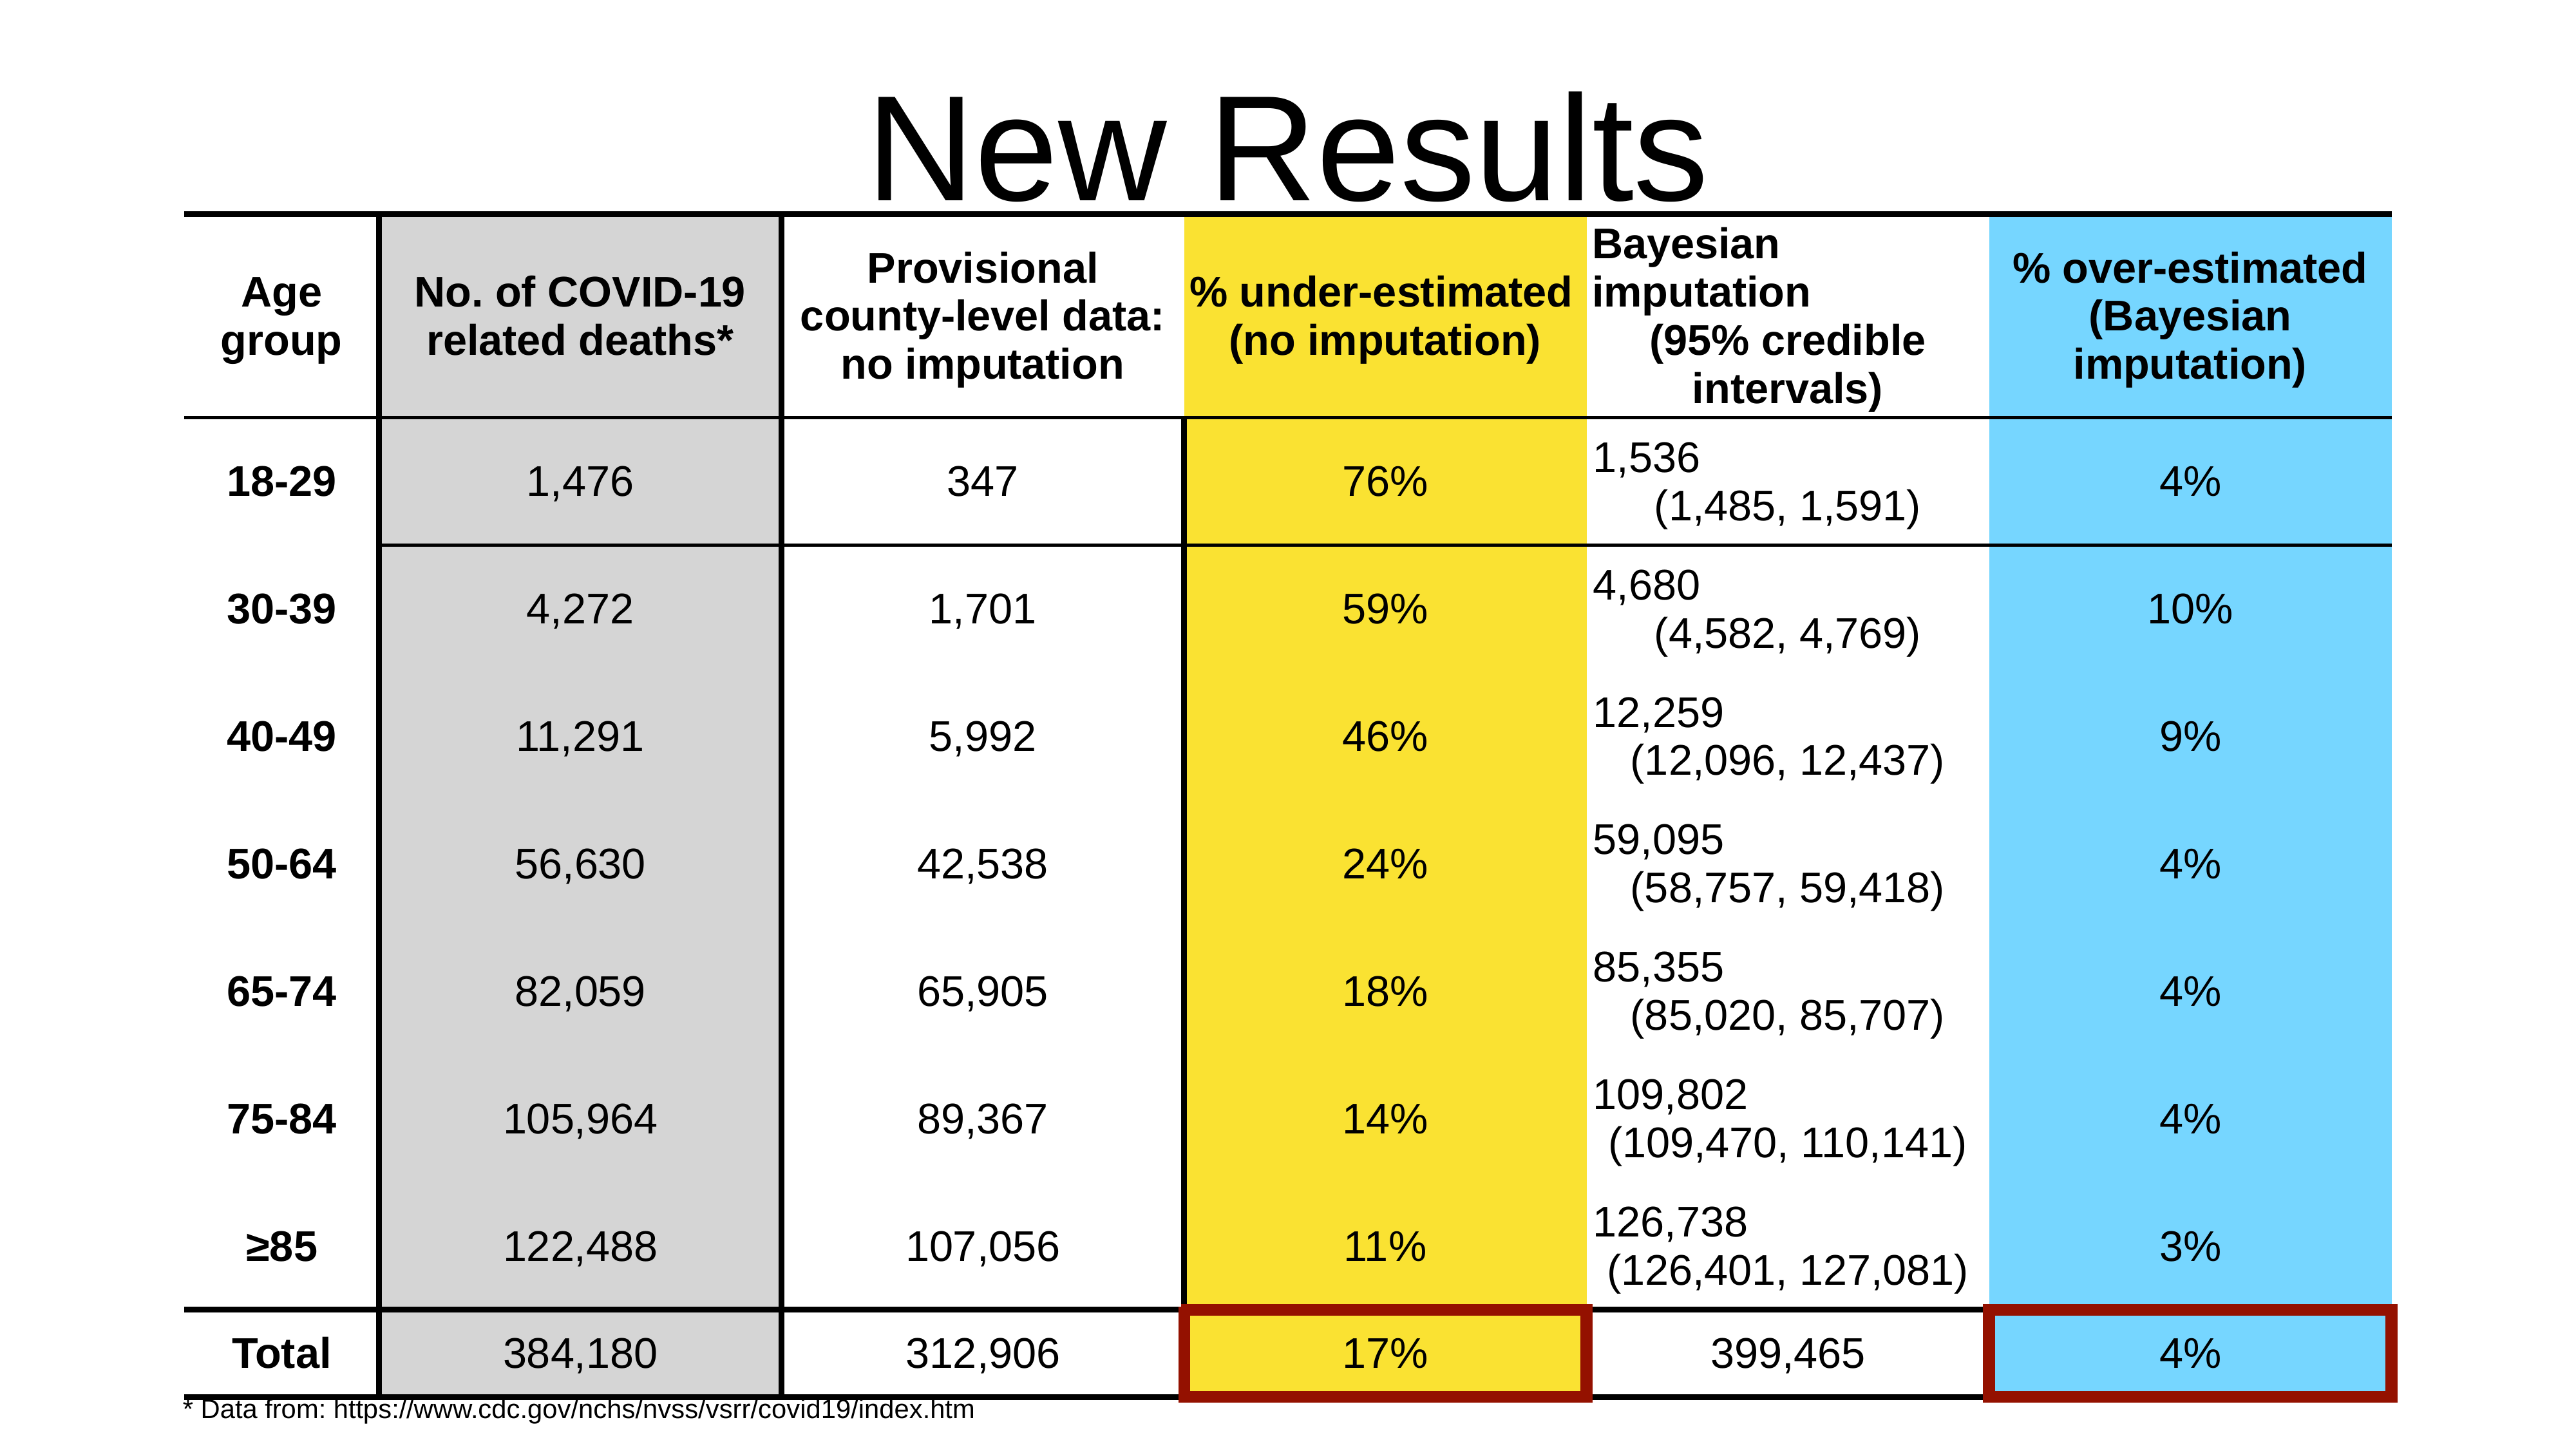

# New Results
| Age group | No. of COVID-19 related deaths\* | Provisional county-level data: no imputation | % under-estimated (no imputation) | Bayesian imputation (95% credible intervals) | % over-estimated (Bayesian imputation) |
| --- | --- | --- | --- | --- | --- |
| 18-29 | 1,476 | 347 | 76% | 1,536 (1,485, 1,591) | 4% |
| 30-39 | 4,272 | 1,701 | 59% | 4,680 (4,582, 4,769) | 10% |
| 40-49 | 11,291 | 5,992 | 46% | 12,259 (12,096, 12,437) | 9% |
| 50-64 | 56,630 | 42,538 | 24% | 59,095 (58,757, 59,418) | 4% |
| 65-74 | 82,059 | 65,905 | 18% | 85,355 (85,020, 85,707) | 4% |
| 75-84 | 105,964 | 89,367 | 14% | 109,802 (109,470, 110,141) | 4% |
| ≥85 | 122,488 | 107,056 | 11% | 126,738 (126,401, 127,081) | 3% |
| Total | 384,180 | 312,906 | 17% | 399,465 | 4% |
* Data from: https://www.cdc.gov/nchs/nvss/vsrr/covid19/index.htm